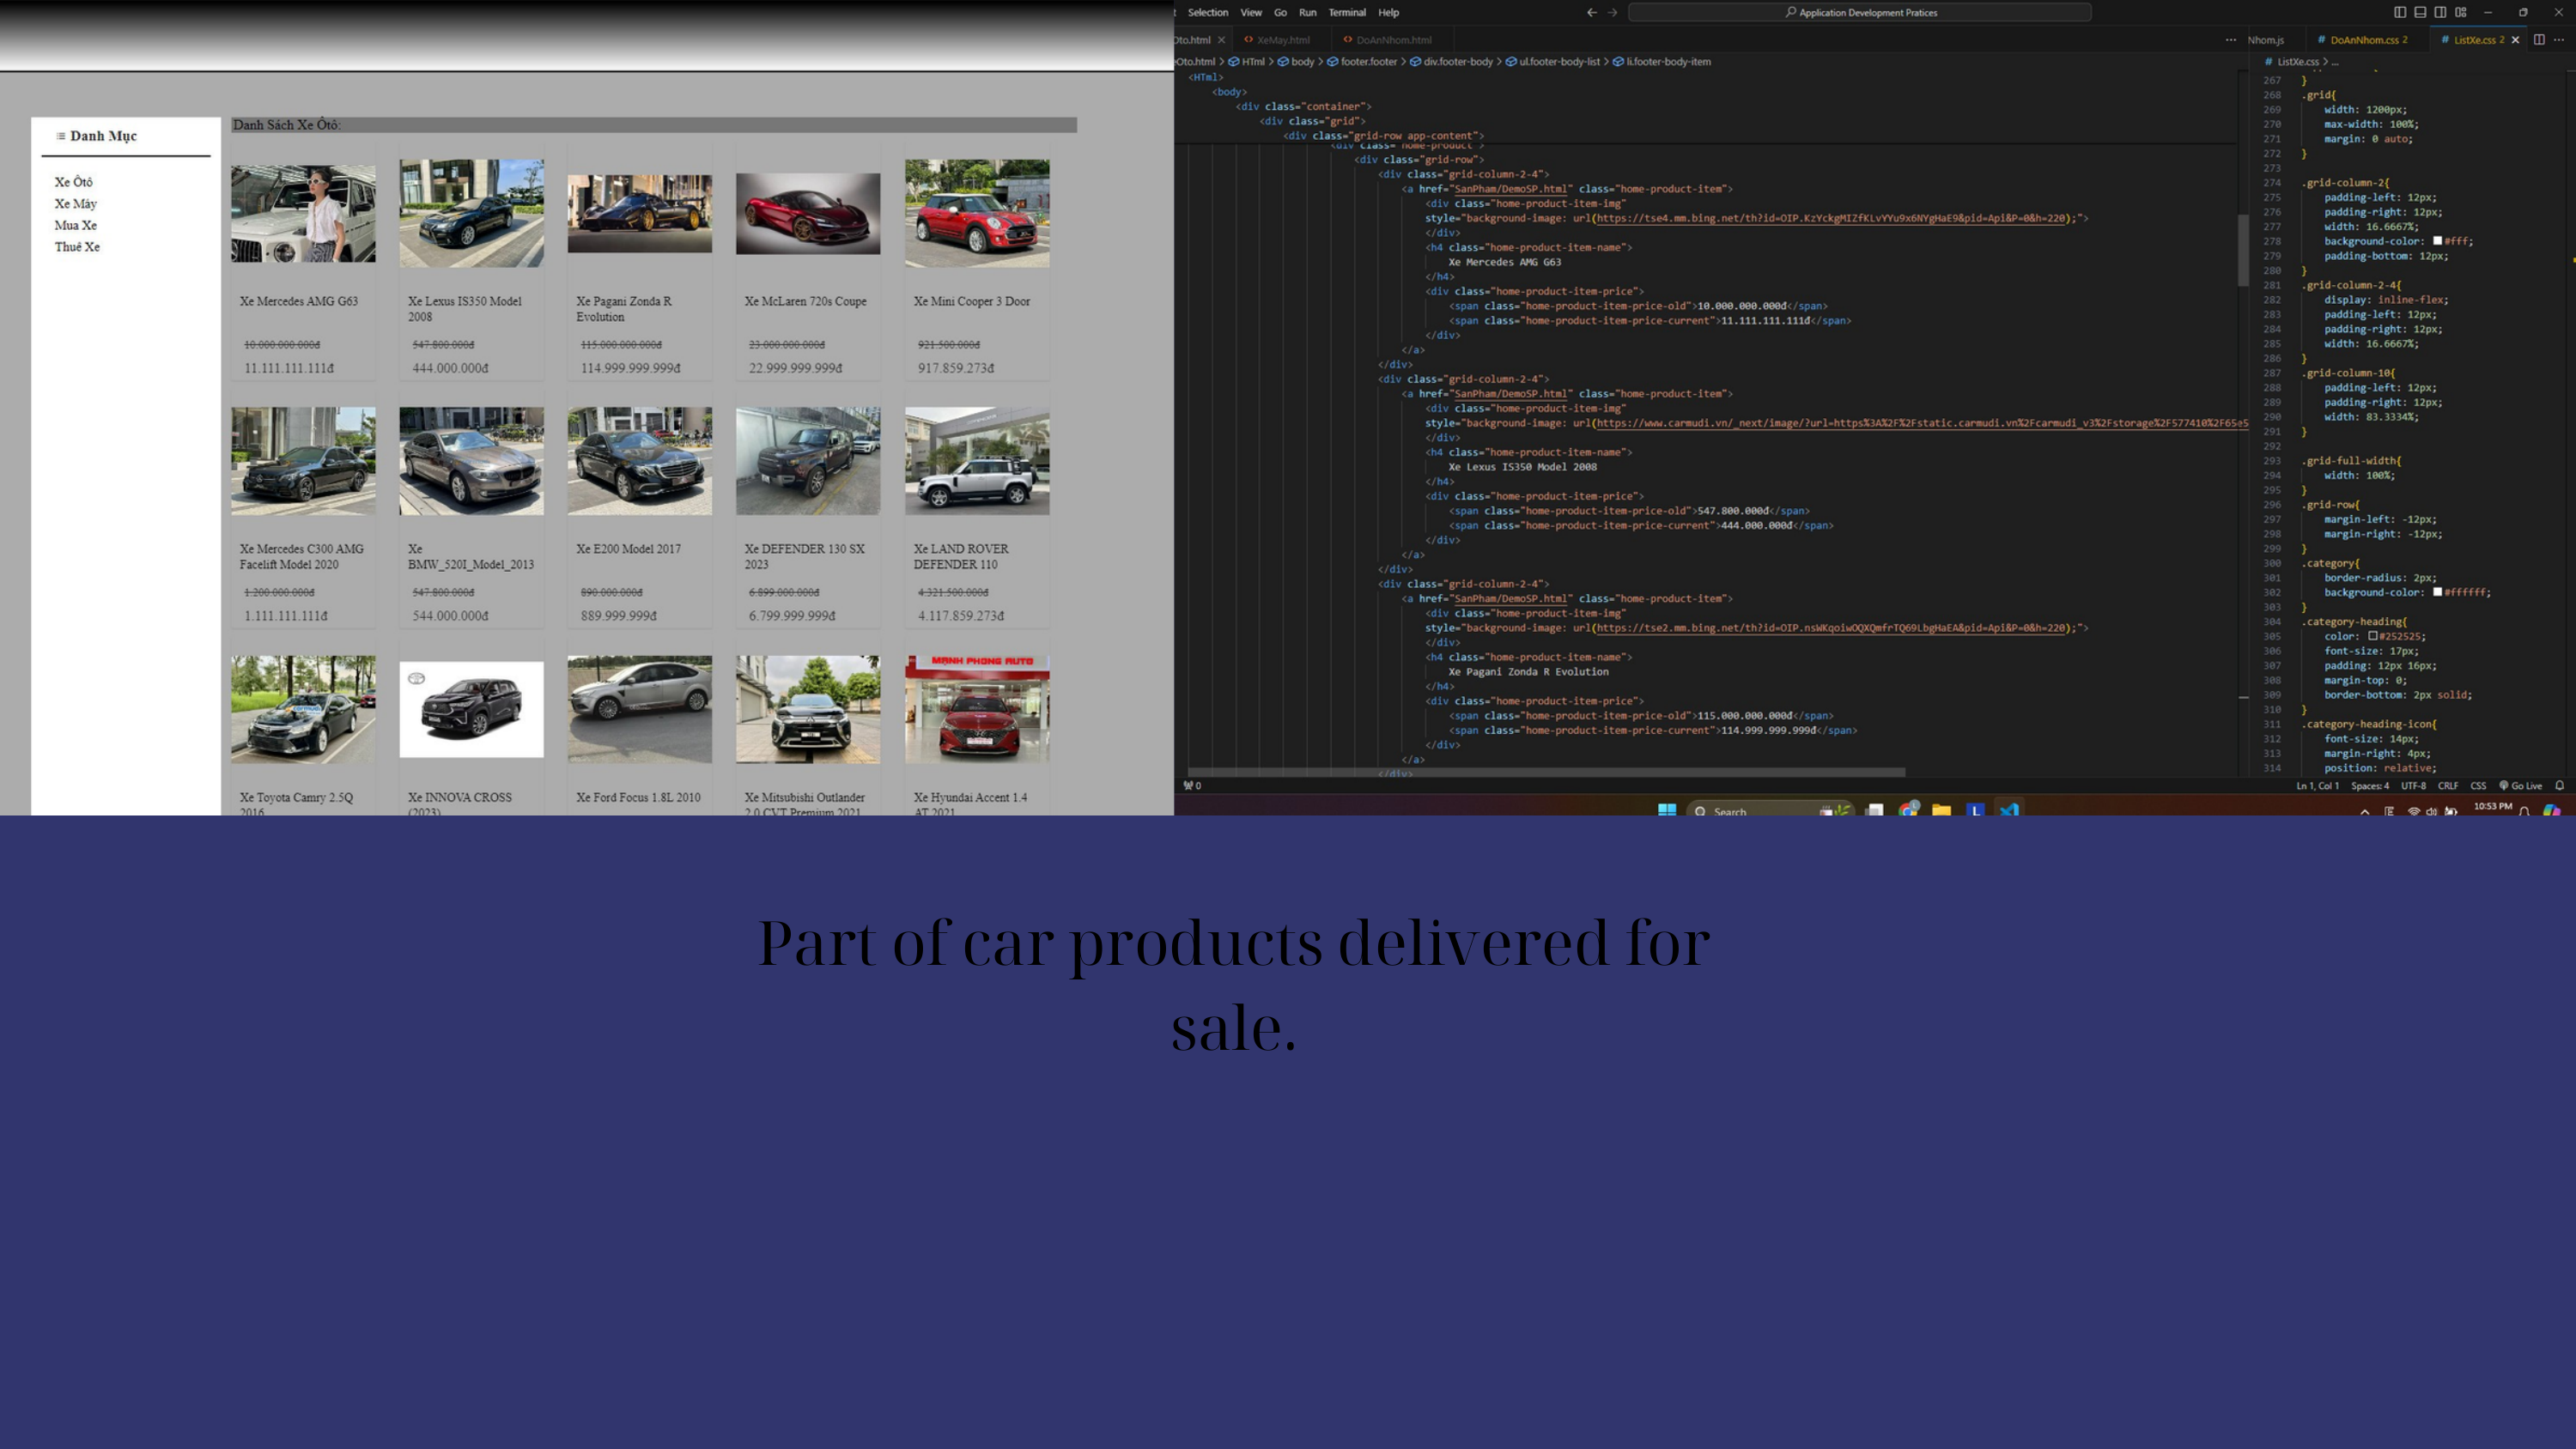

Part of car products delivered for sale.